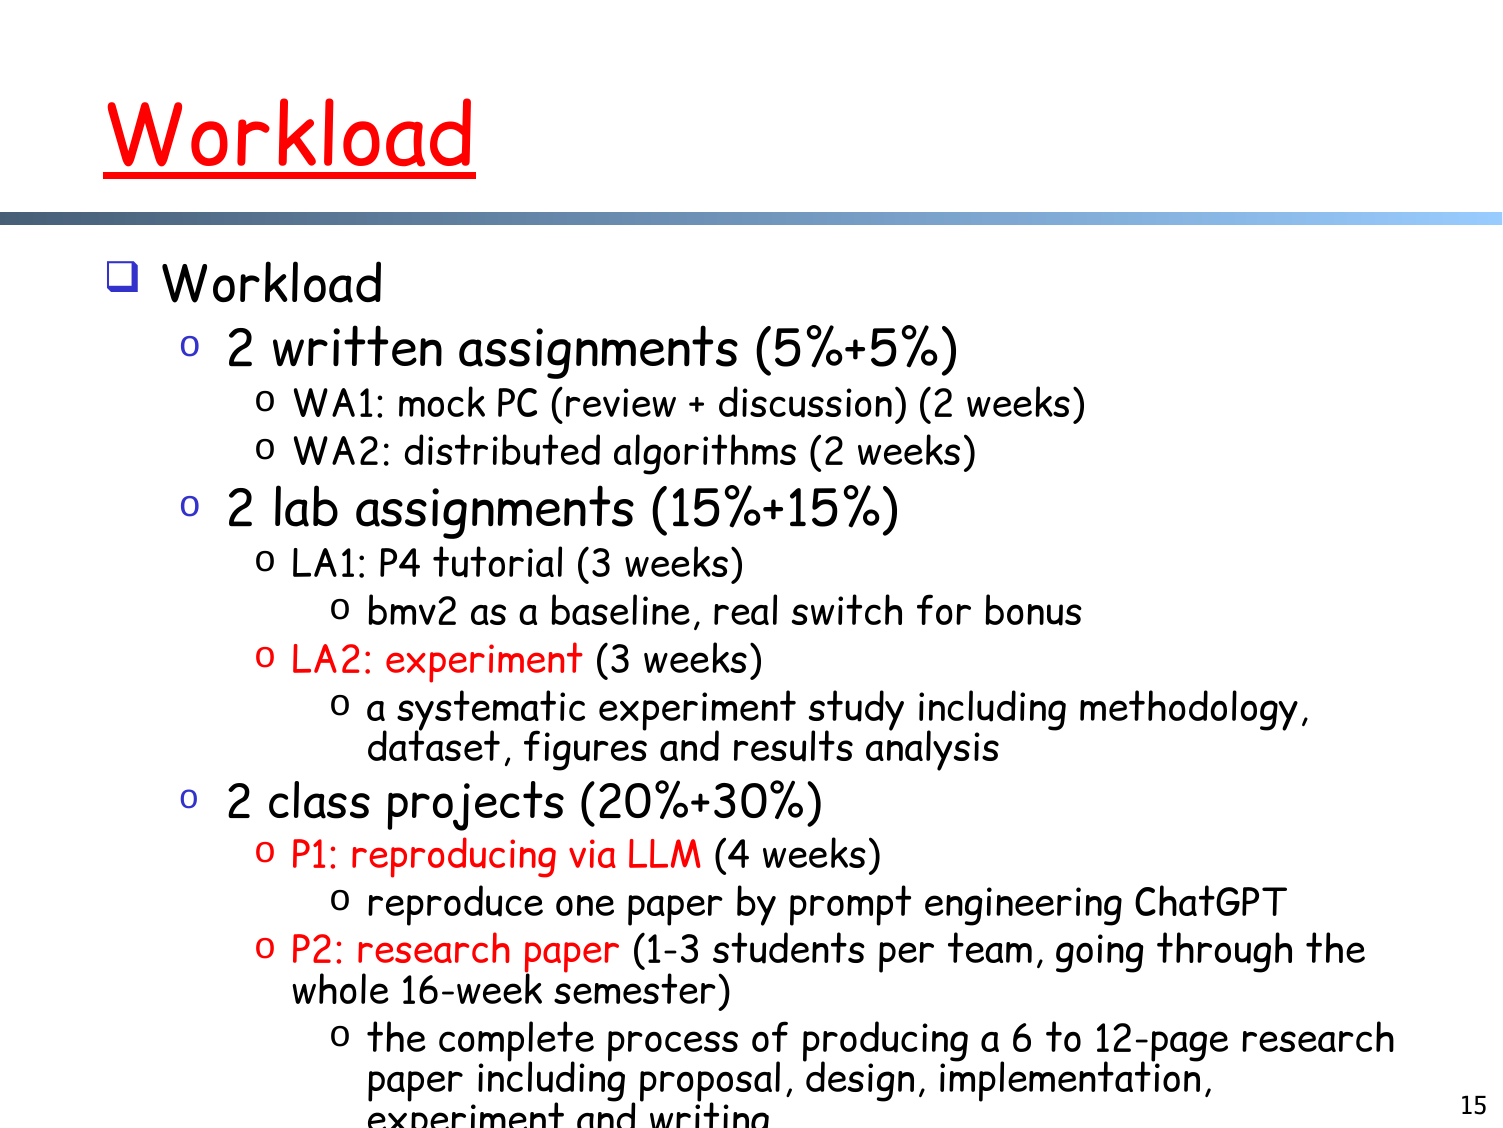

# Workload
Workload
2 written assignments (5%+5%)
WA1: mock PC (review + discussion) (2 weeks)
WA2: distributed algorithms (2 weeks)
2 lab assignments (15%+15%)
LA1: P4 tutorial (3 weeks)
bmv2 as a baseline, real switch for bonus
LA2: experiment (3 weeks)
a systematic experiment study including methodology, dataset, figures and results analysis
2 class projects (20%+30%)
P1: reproducing via LLM (4 weeks)
reproduce one paper by prompt engineering ChatGPT
P2: research paper (1-3 students per team, going through the whole 16-week semester)
the complete process of producing a 6 to 12-page research paper including proposal, design, implementation, experiment and writing
15